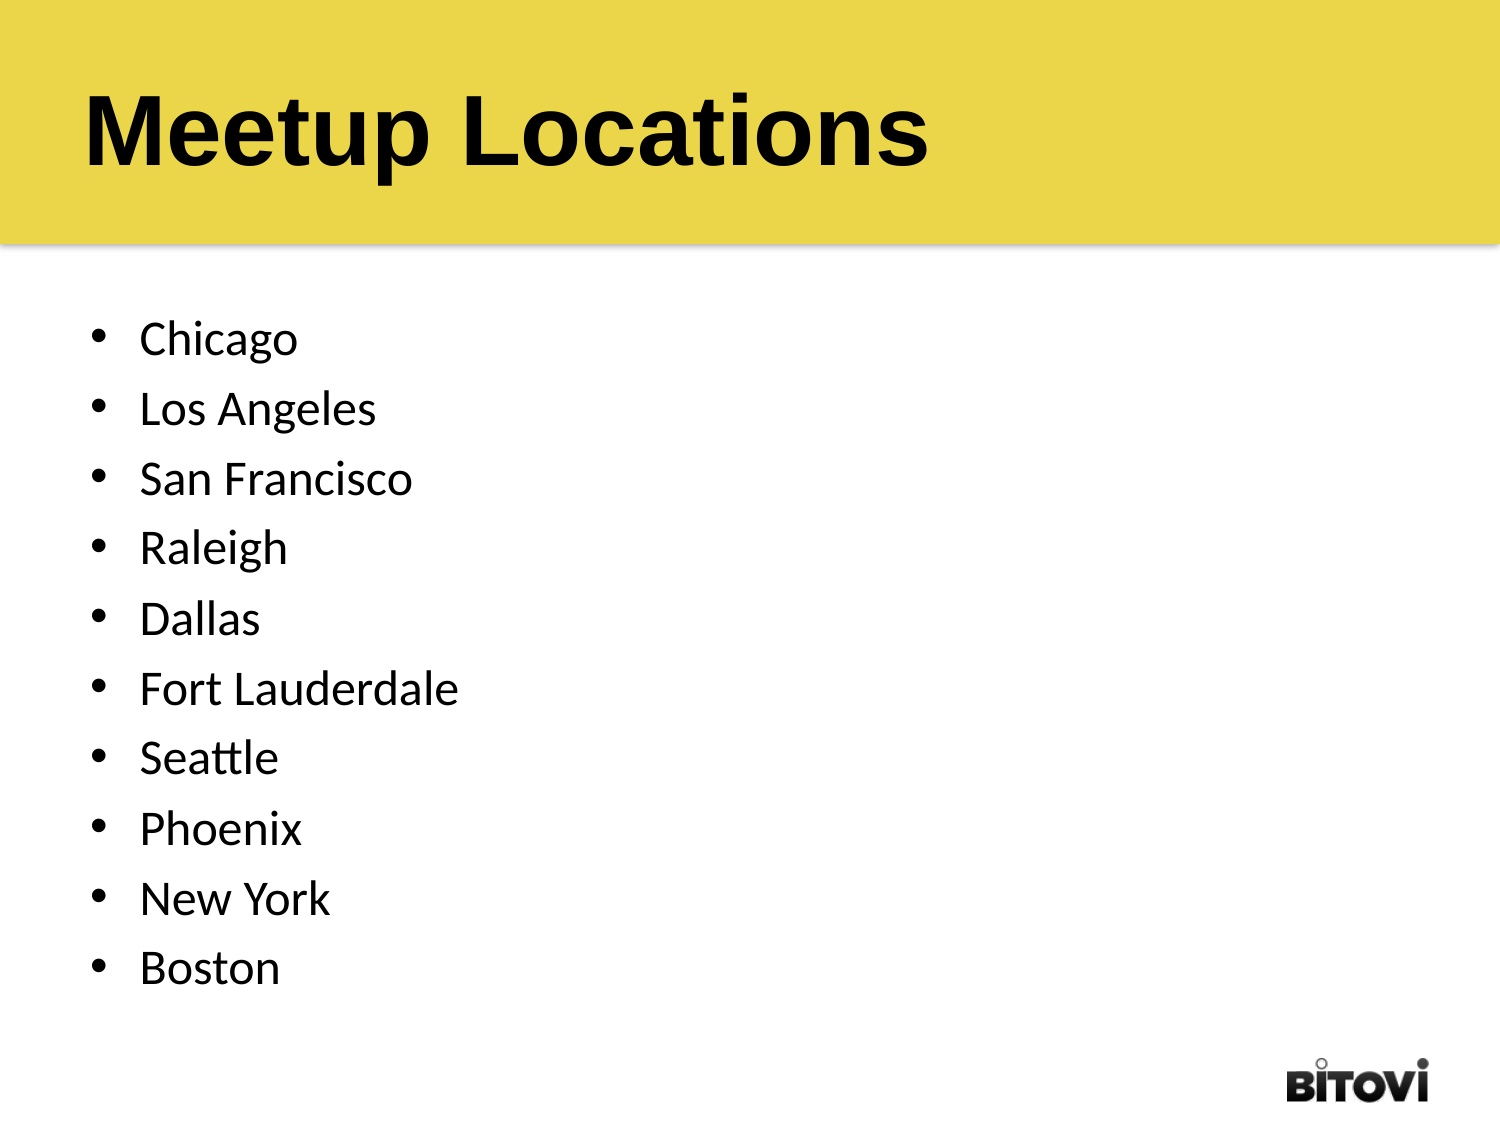

#
Meetup Locations
Chicago
Los Angeles
San Francisco
Raleigh
Dallas
Fort Lauderdale
Seattle
Phoenix
New York
Boston